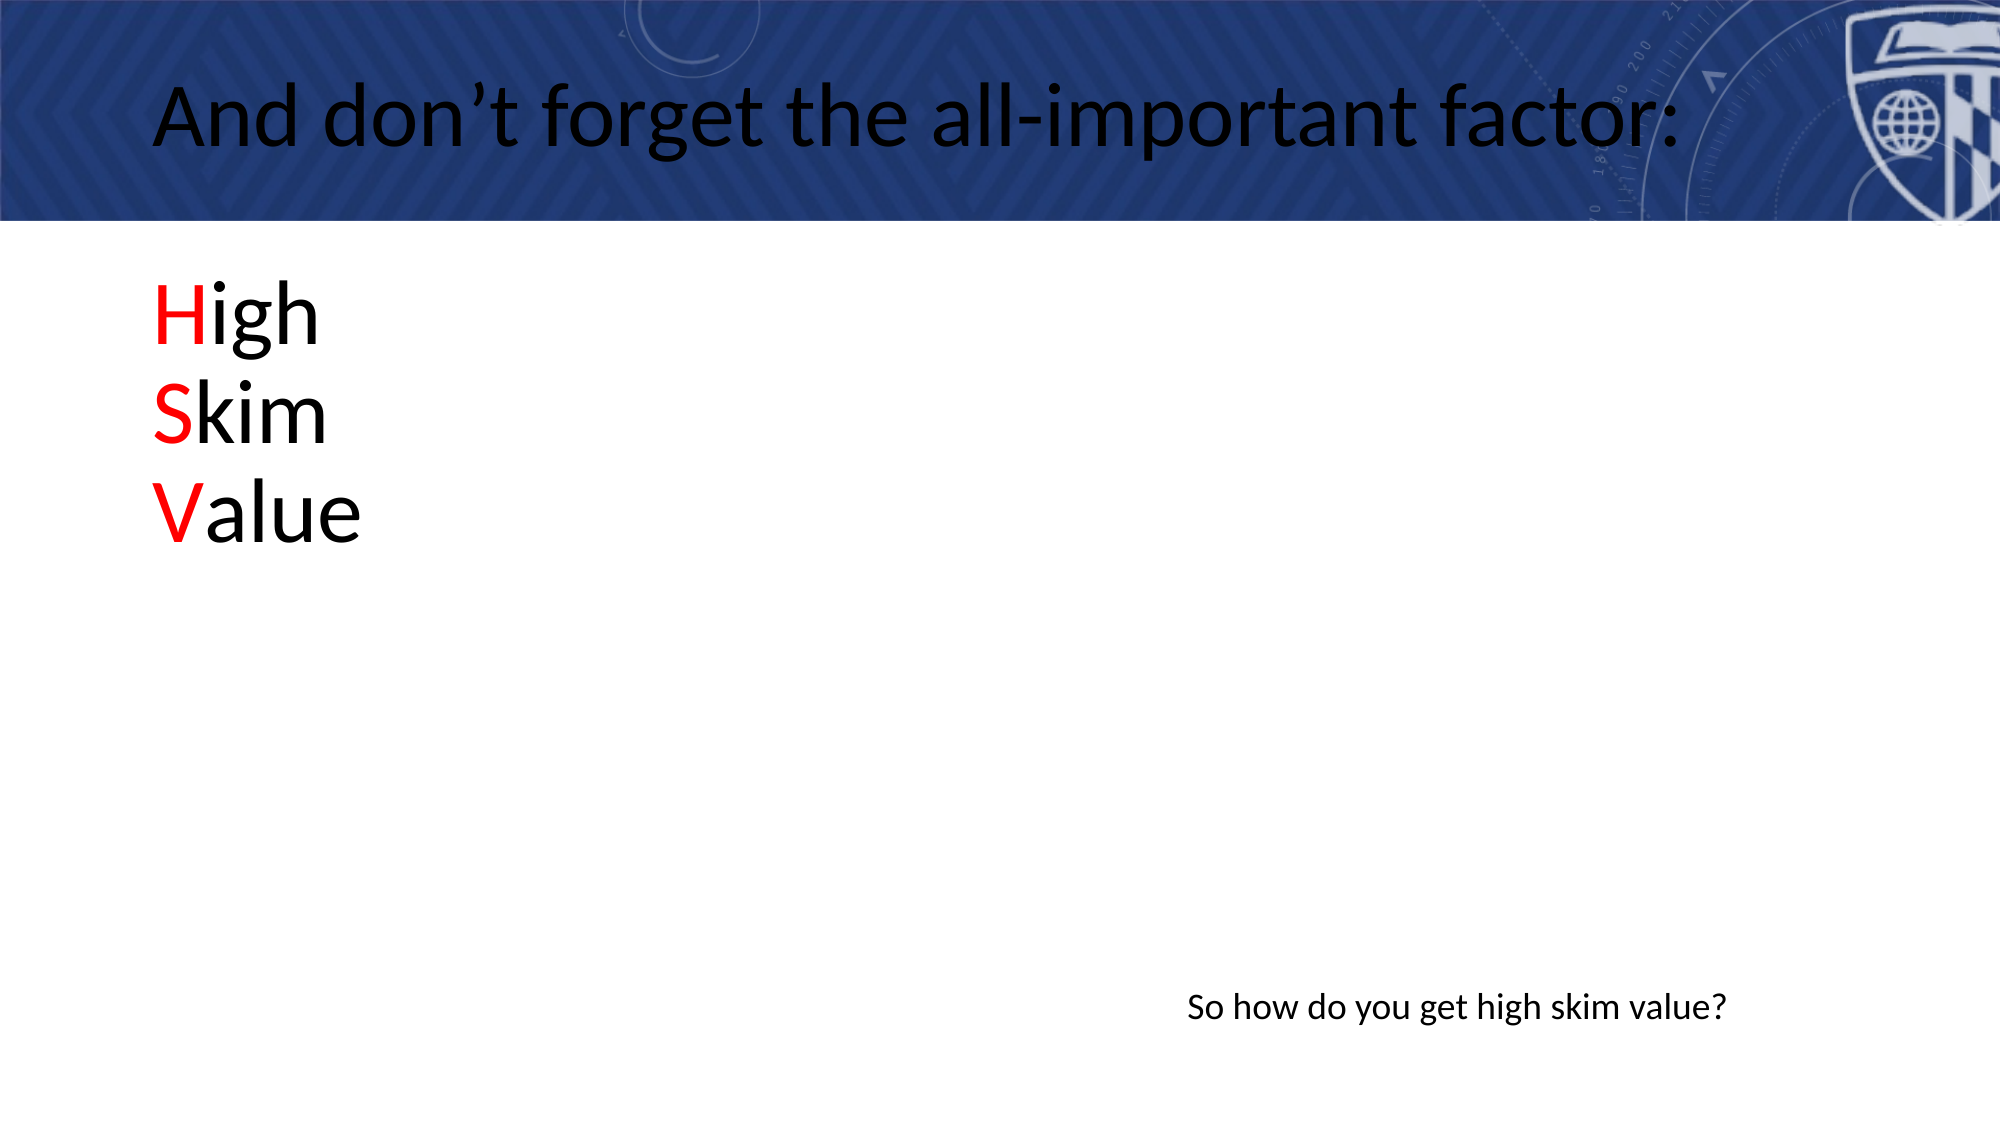

# And don’t forget the all-important factor: High Skim Value
So how do you get high skim value?